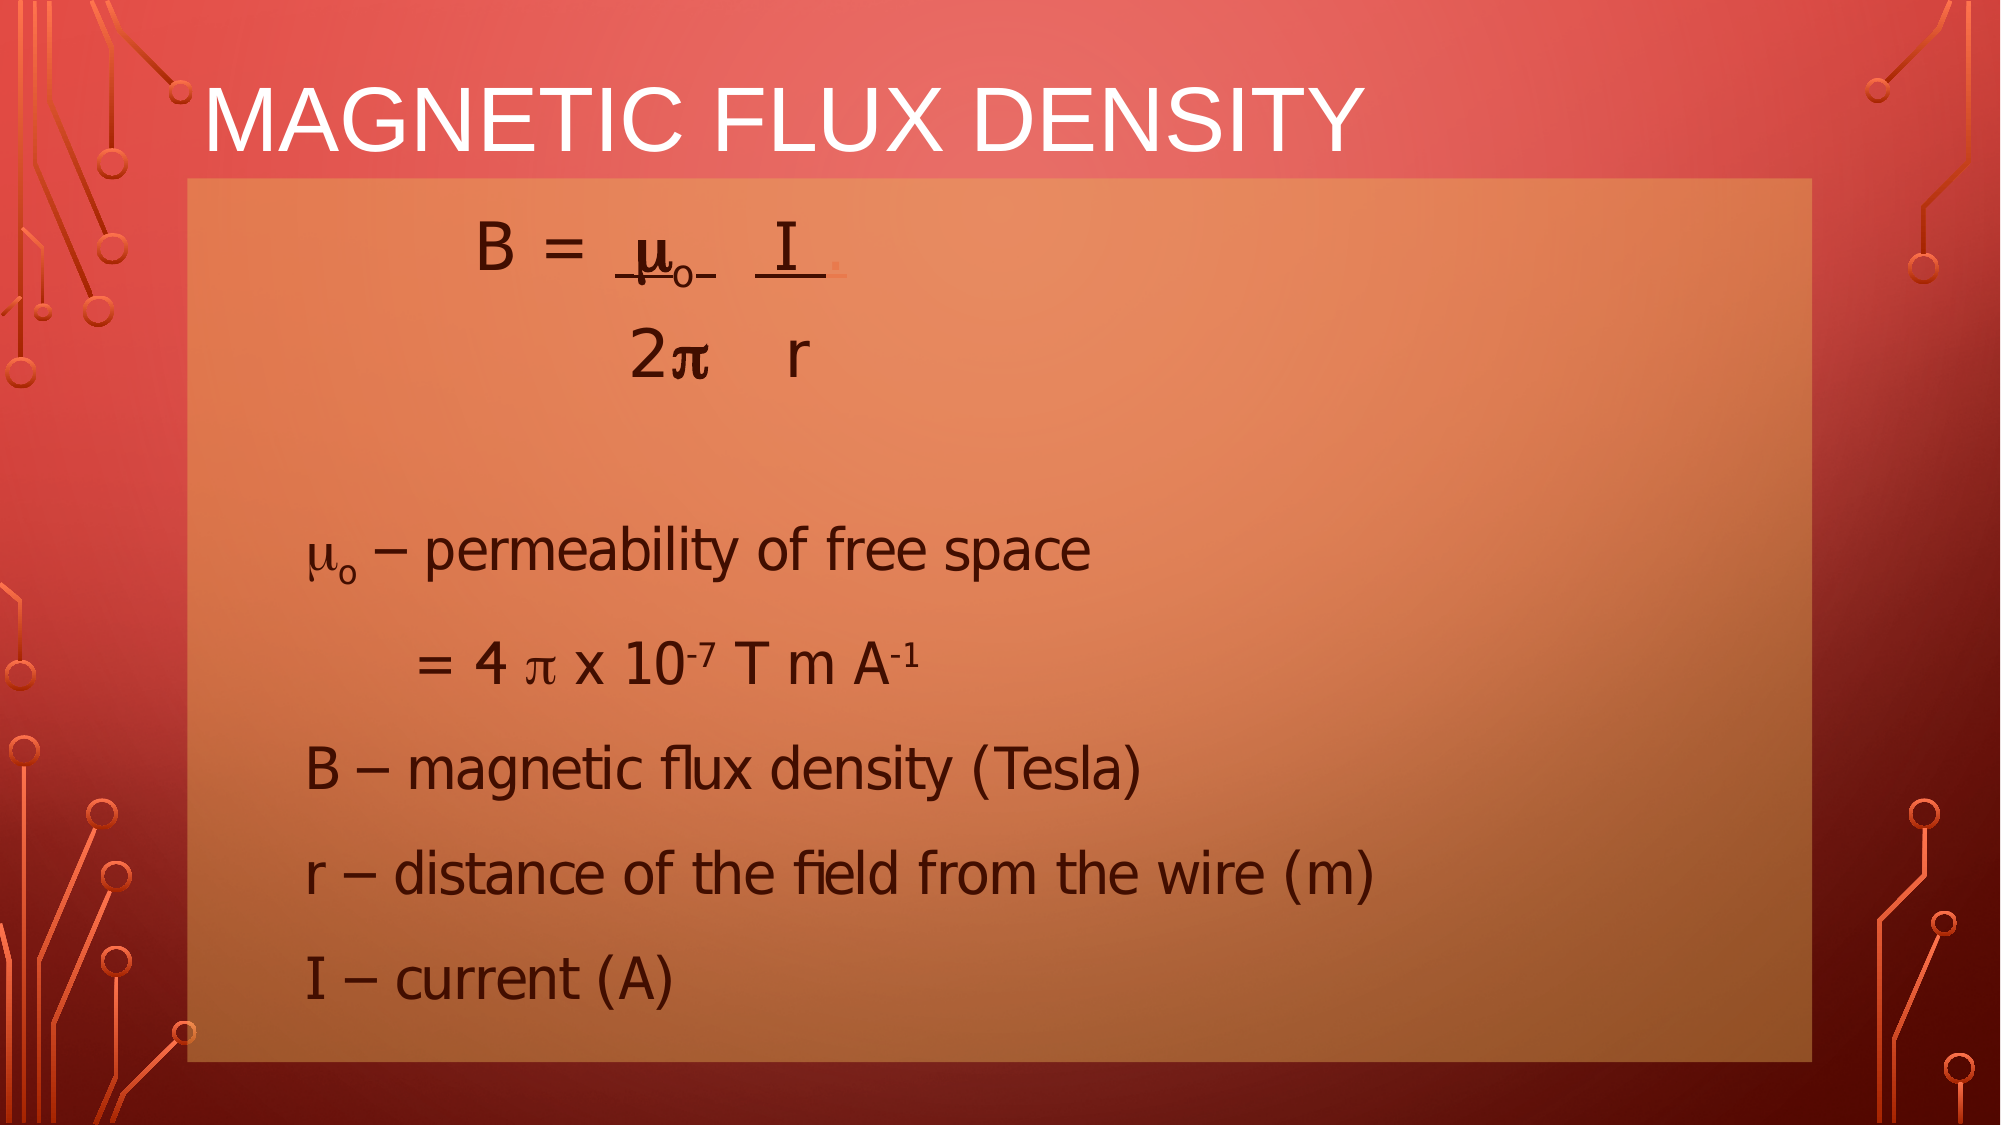

# Magnetic Flux Density
              B =  μo    I .
	                    2π    r

μo – permeability of free space
      = 4 π x 10-7 T m A-1
B – magnetic flux density (Tesla)
r – distance of the field from the wire (m)
I – current (A)